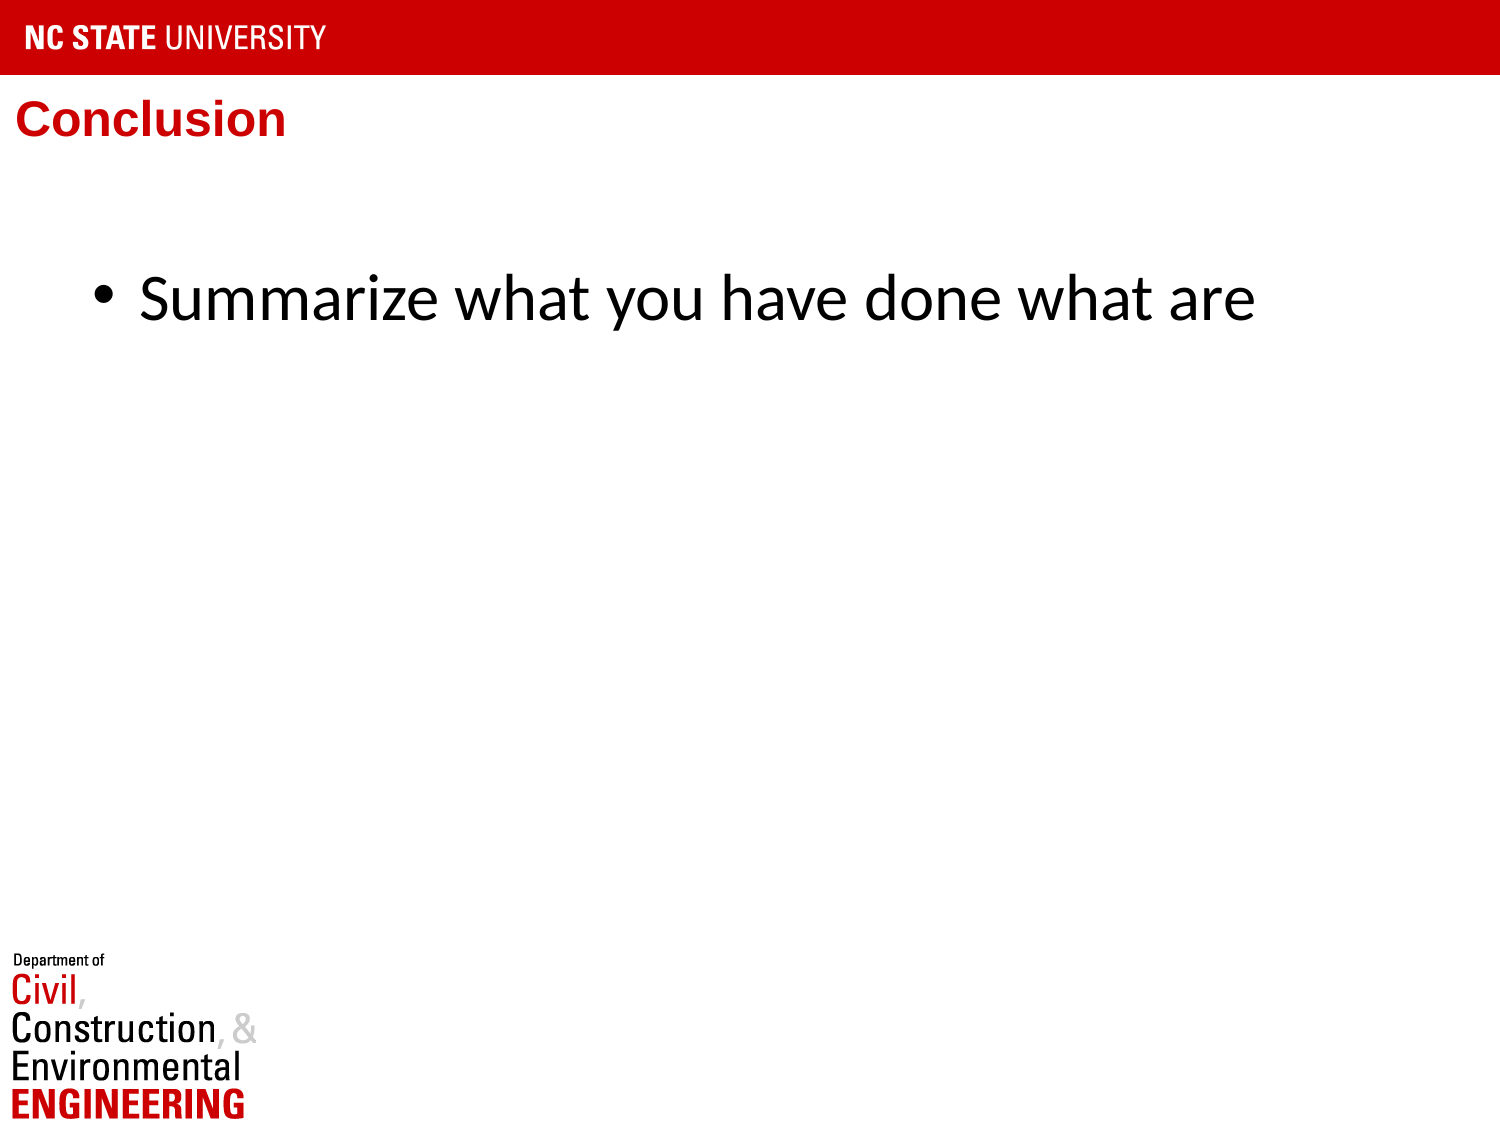

# Conclusion
Summarize what you have done what are